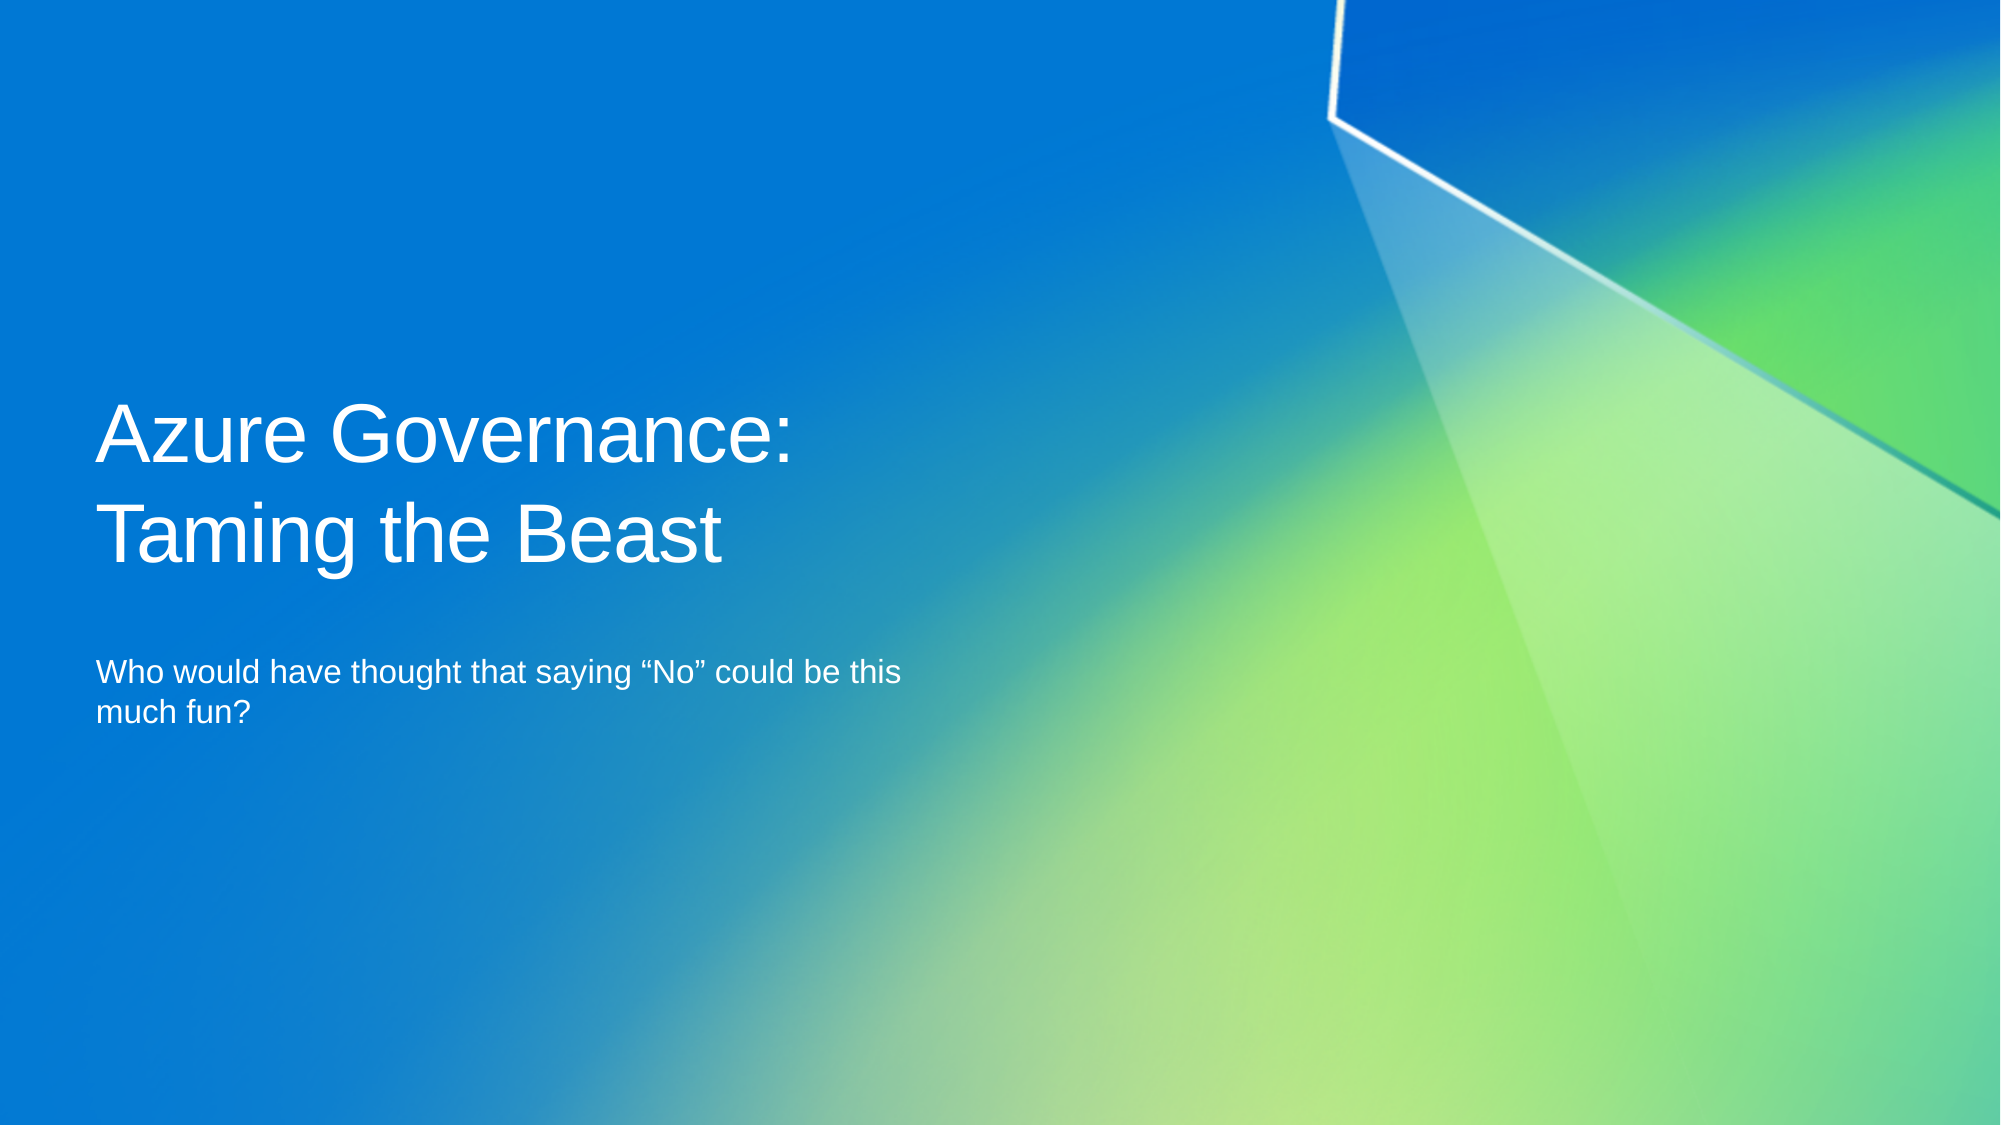

# Azure Governance: Taming the Beast
Who would have thought that saying “No” could be this much fun?